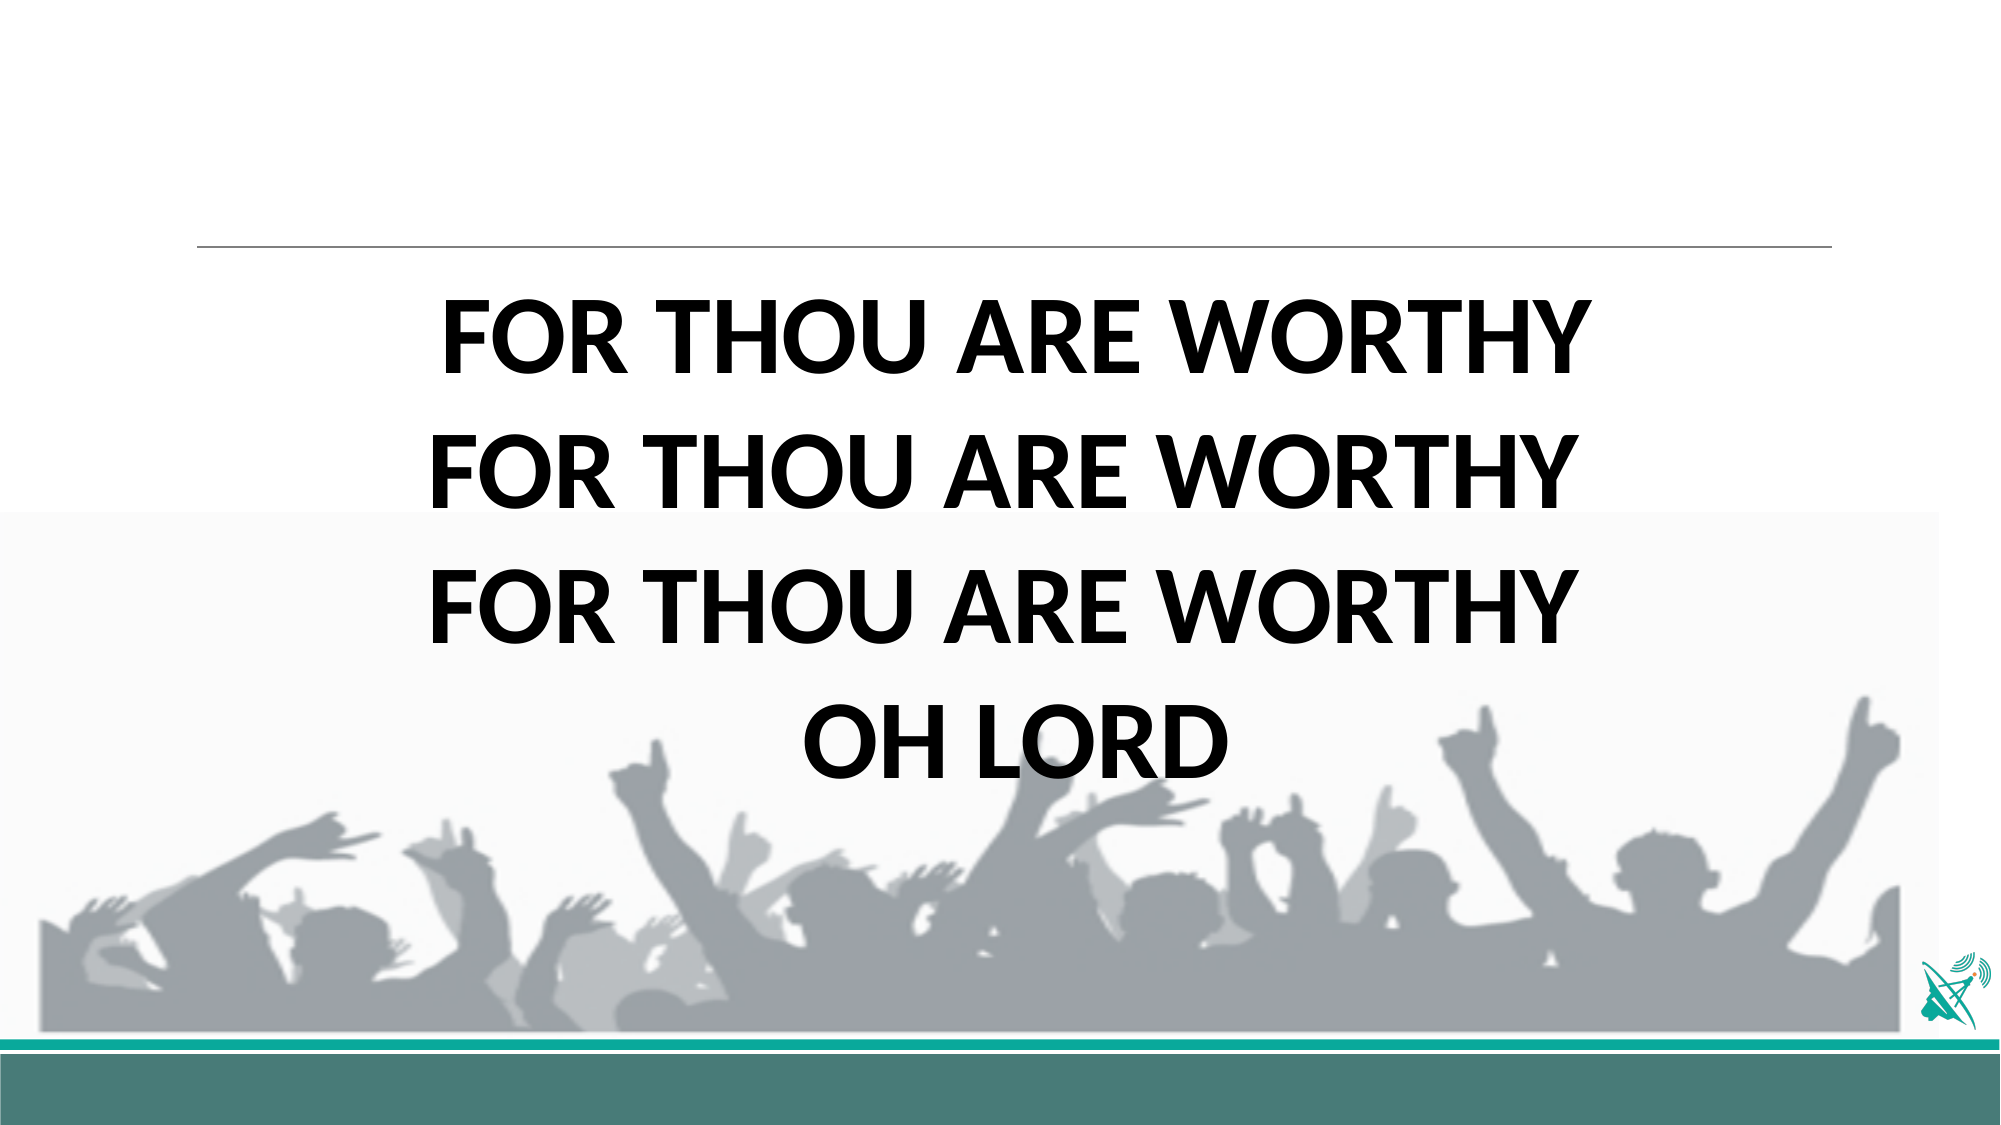

FOR THOU ARE WORTHY
FOR THOU ARE WORTHY
FOR THOU ARE WORTHY
OH LORD